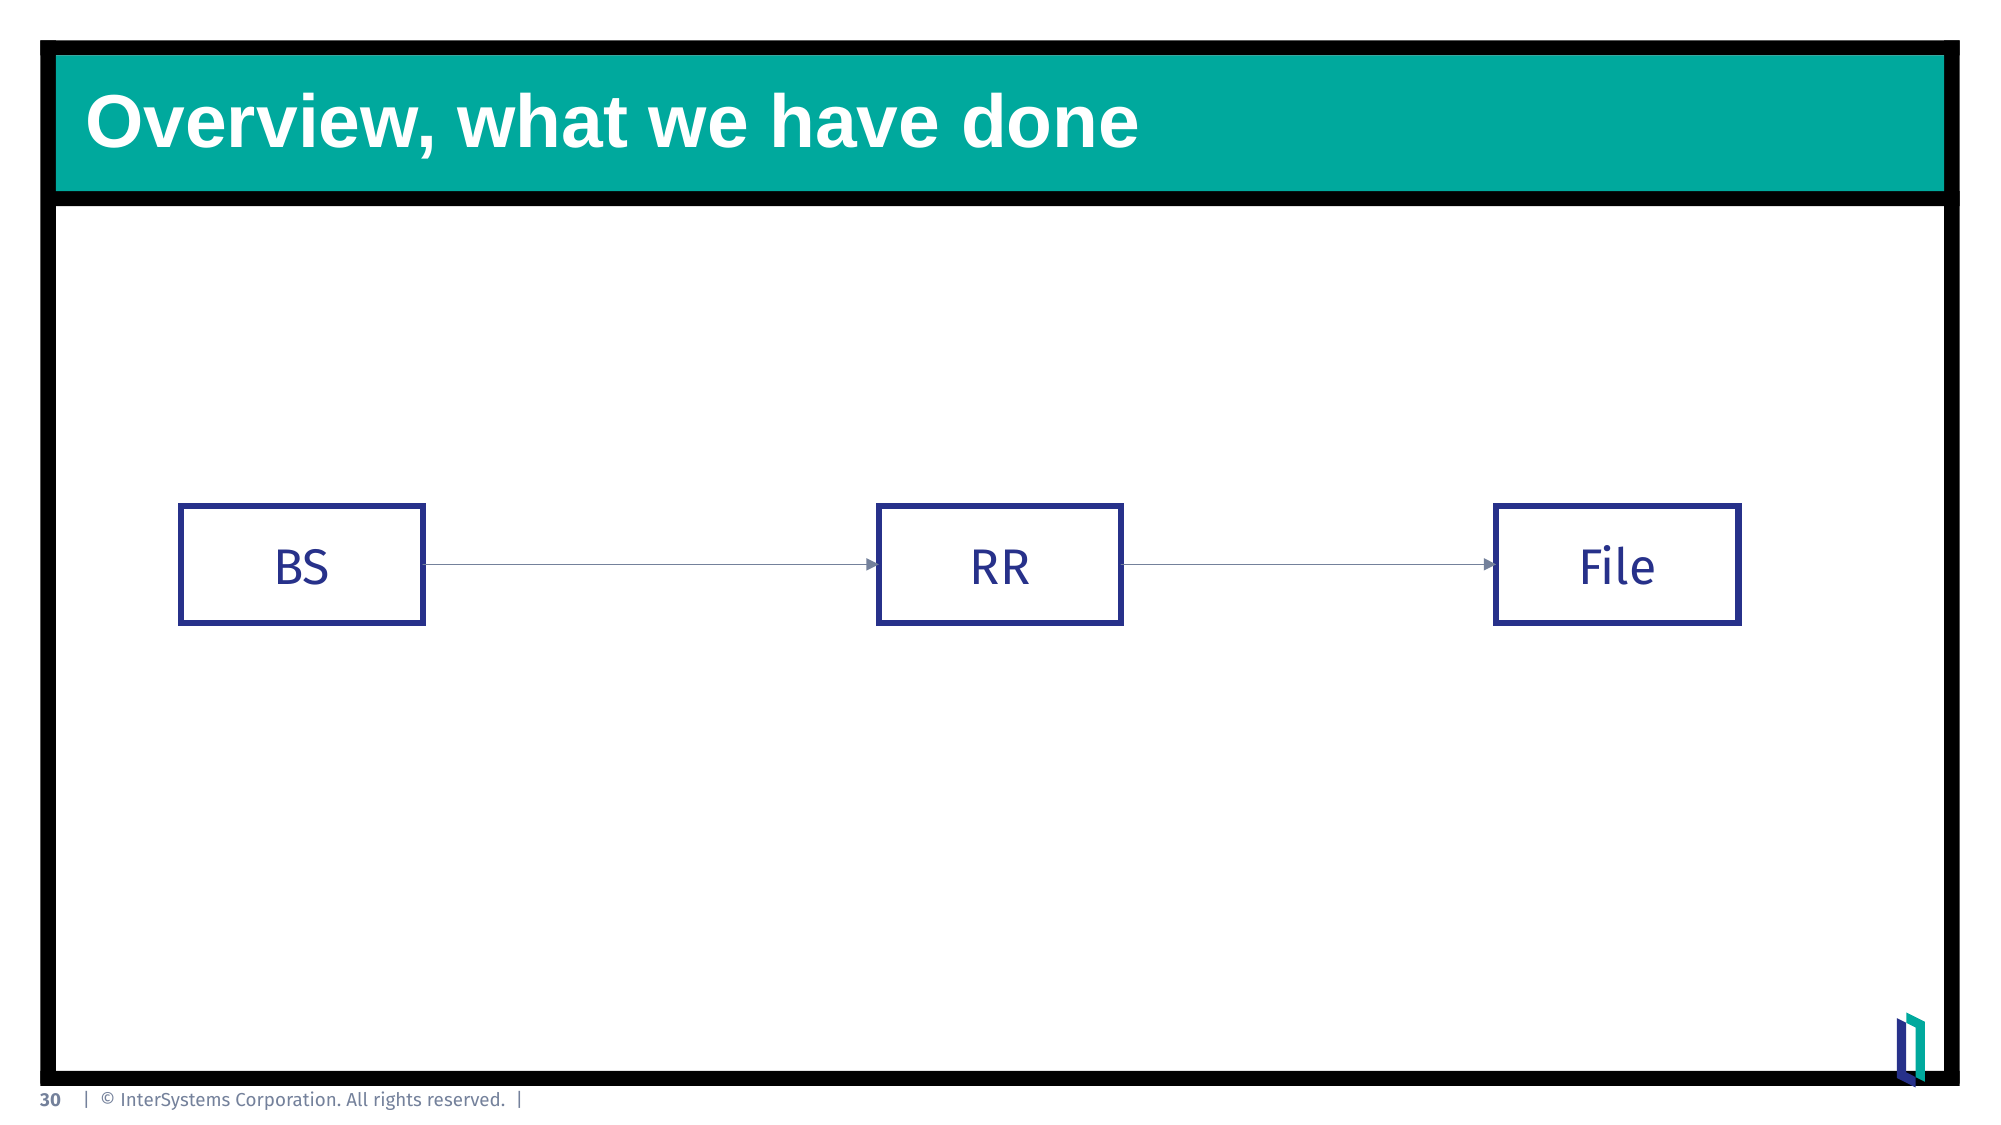

# Overview, what we have done
File
BS
RR